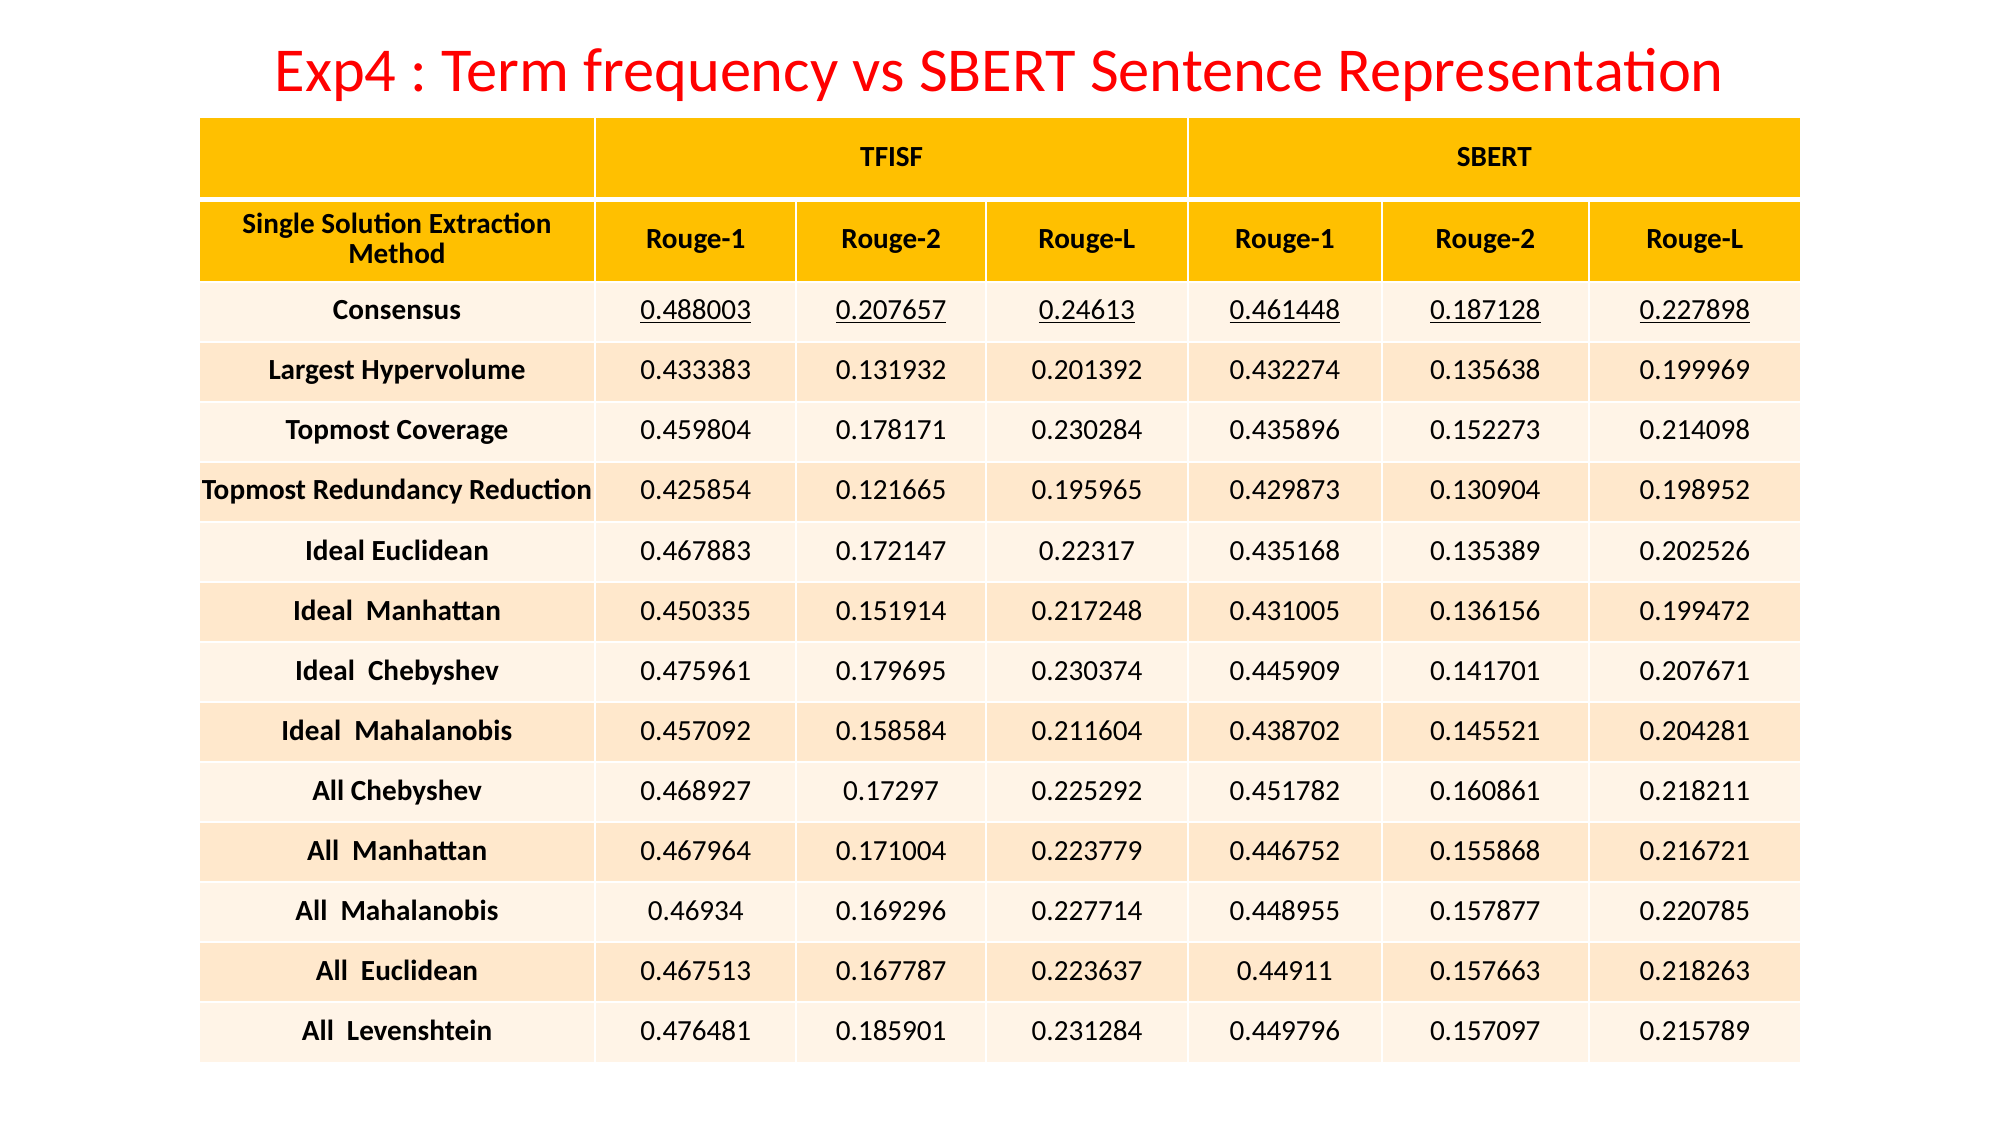

# Exp4 : Term frequency vs SBERT Sentence Representation
|  | TFISF |  |  | SBERT |  |  |
| --- | --- | --- | --- | --- | --- | --- |
| Single Solution Extraction Method | Rouge-1 | Rouge-2 | Rouge-L | Rouge-1 | Rouge-2 | Rouge-L |
| Consensus | 0.488003 | 0.207657 | 0.24613 | 0.461448 | 0.187128 | 0.227898 |
| Largest Hypervolume | 0.433383 | 0.131932 | 0.201392 | 0.432274 | 0.135638 | 0.199969 |
| Topmost Coverage | 0.459804 | 0.178171 | 0.230284 | 0.435896 | 0.152273 | 0.214098 |
| Topmost Redundancy Reduction | 0.425854 | 0.121665 | 0.195965 | 0.429873 | 0.130904 | 0.198952 |
| Ideal Euclidean | 0.467883 | 0.172147 | 0.22317 | 0.435168 | 0.135389 | 0.202526 |
| Ideal Manhattan | 0.450335 | 0.151914 | 0.217248 | 0.431005 | 0.136156 | 0.199472 |
| Ideal Chebyshev | 0.475961 | 0.179695 | 0.230374 | 0.445909 | 0.141701 | 0.207671 |
| Ideal Mahalanobis | 0.457092 | 0.158584 | 0.211604 | 0.438702 | 0.145521 | 0.204281 |
| All Chebyshev | 0.468927 | 0.17297 | 0.225292 | 0.451782 | 0.160861 | 0.218211 |
| All Manhattan | 0.467964 | 0.171004 | 0.223779 | 0.446752 | 0.155868 | 0.216721 |
| All Mahalanobis | 0.46934 | 0.169296 | 0.227714 | 0.448955 | 0.157877 | 0.220785 |
| All Euclidean | 0.467513 | 0.167787 | 0.223637 | 0.44911 | 0.157663 | 0.218263 |
| All Levenshtein | 0.476481 | 0.185901 | 0.231284 | 0.449796 | 0.157097 | 0.215789 |